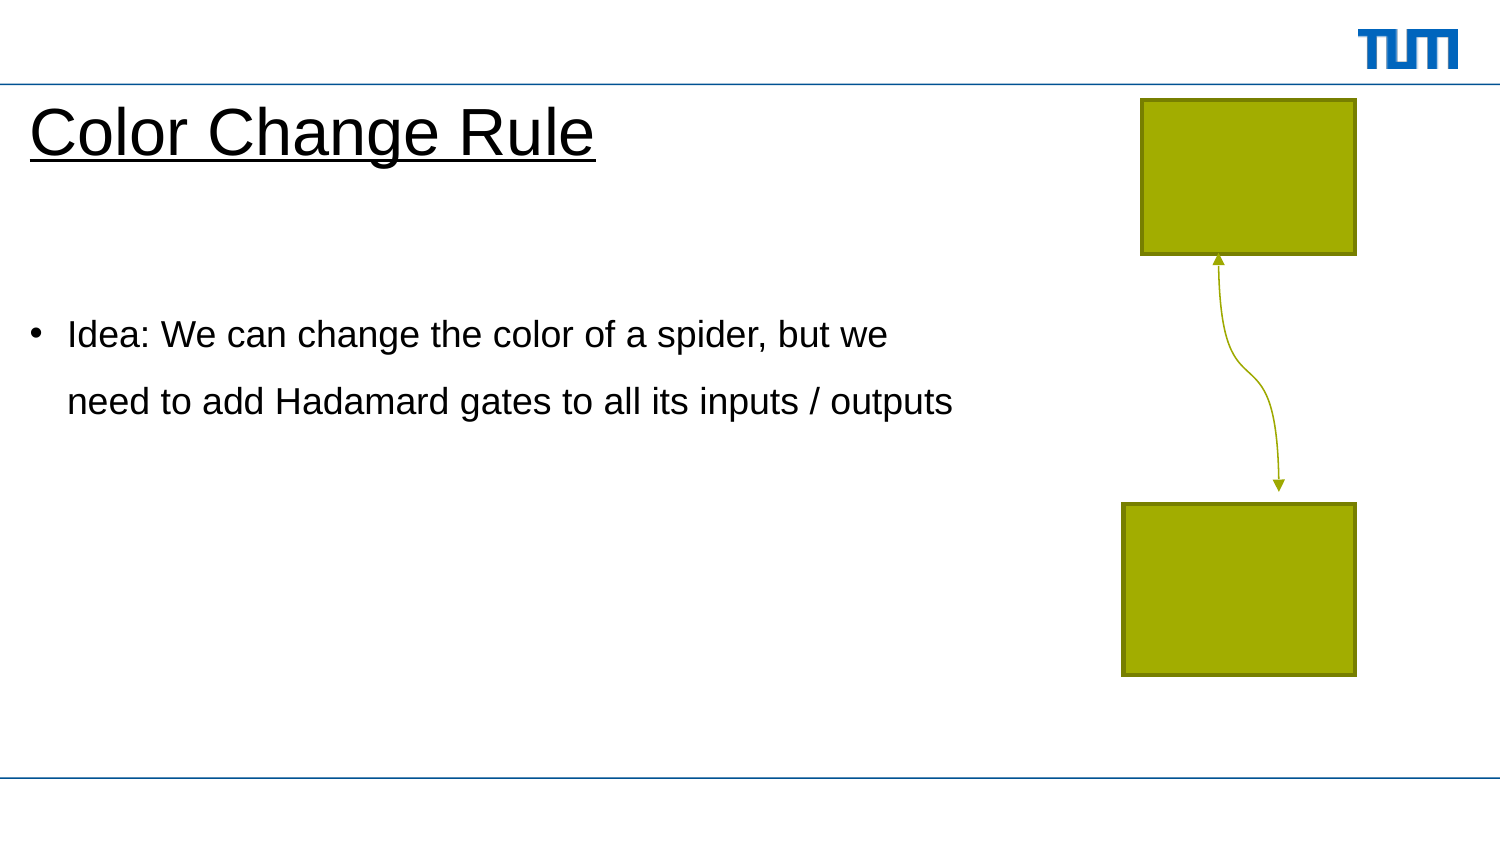

# Color Change Rule

Idea: We can change the color of a spider, but we need to add Hadamard gates to all its inputs / outputs